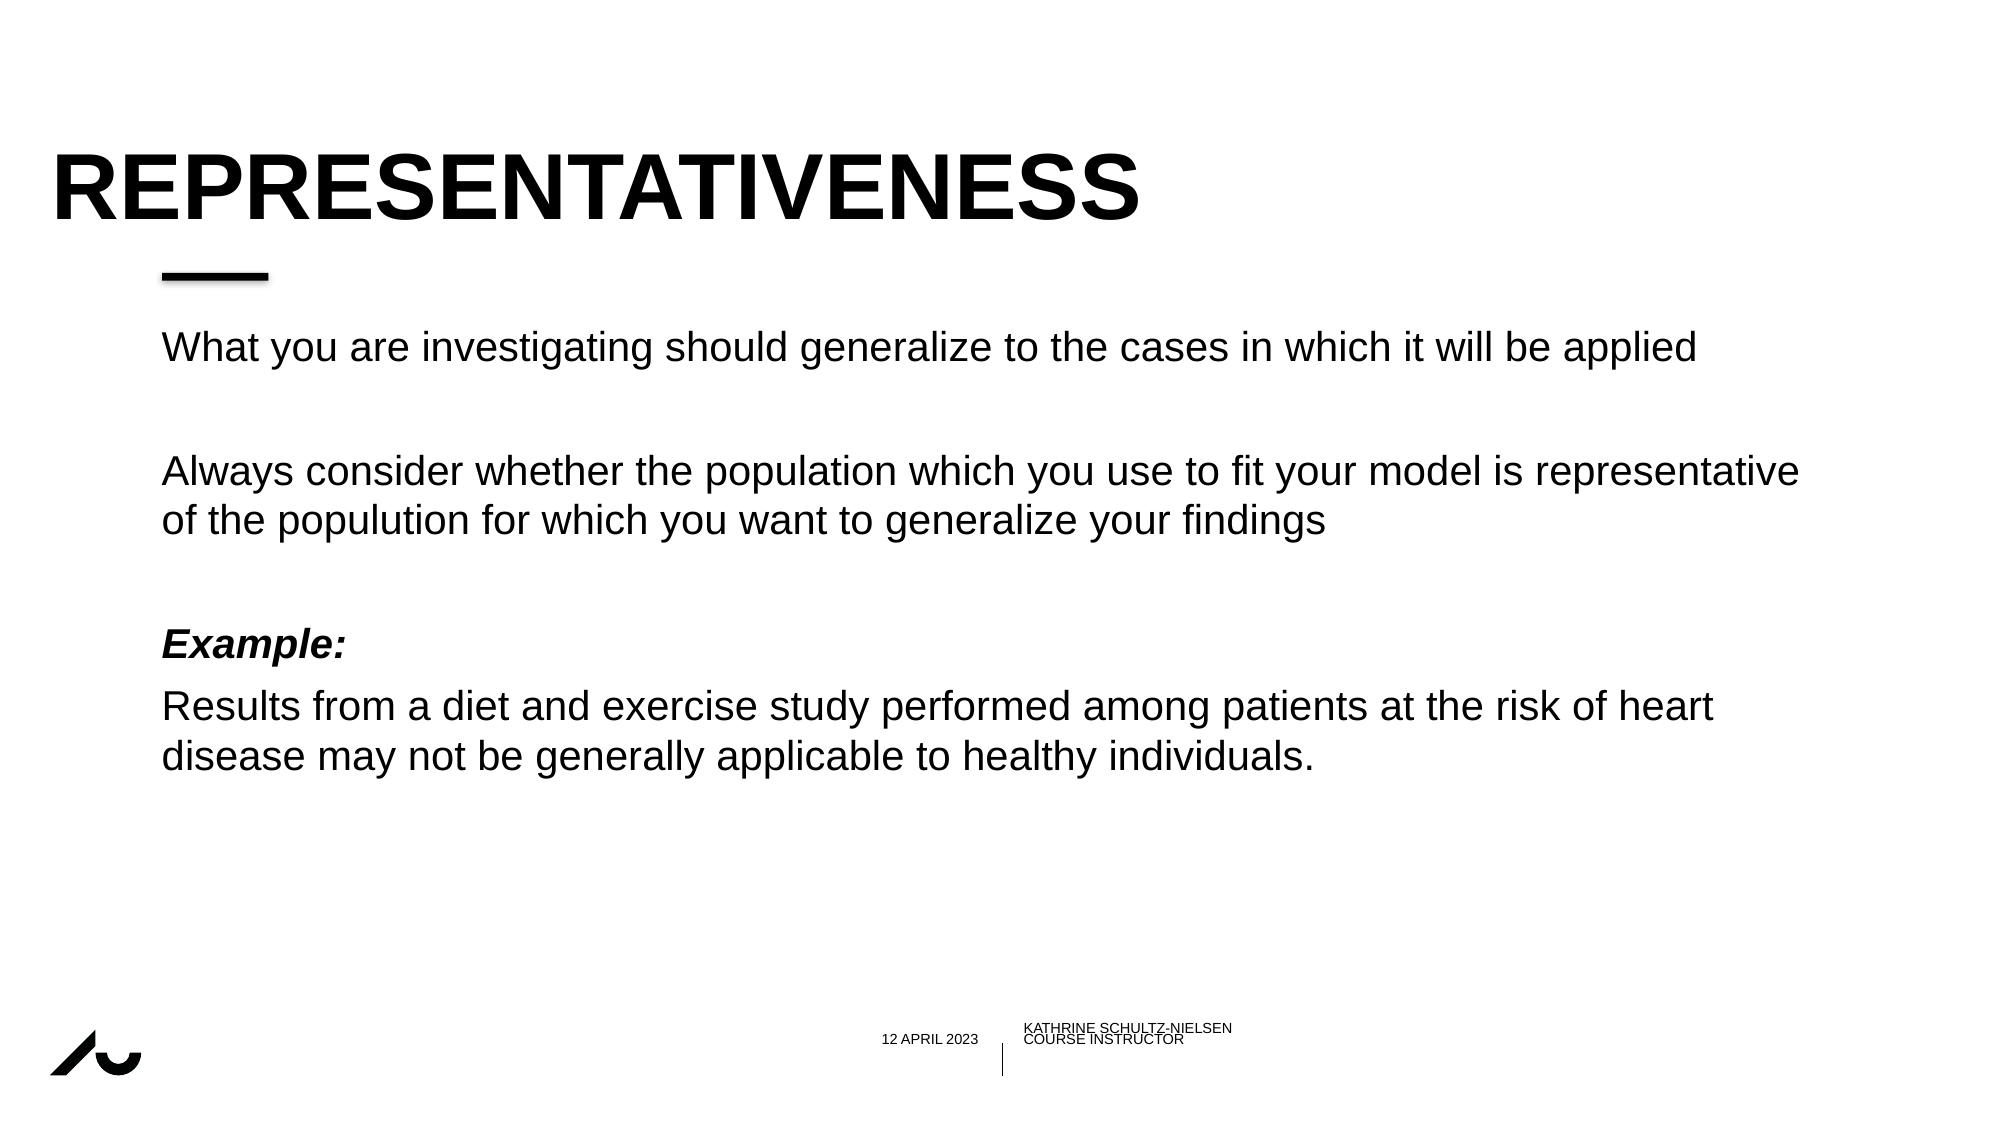

# Representativeness
What you are investigating should generalize to the cases in which it will be applied

Always consider whether the population which you use to fit your model is representative of the populution for which you want to generalize your findings

Example:
Results from a diet and exercise study performed among patients at the risk of heart disease may not be generally applicable to healthy individuals.

03/05/202308/02/2023